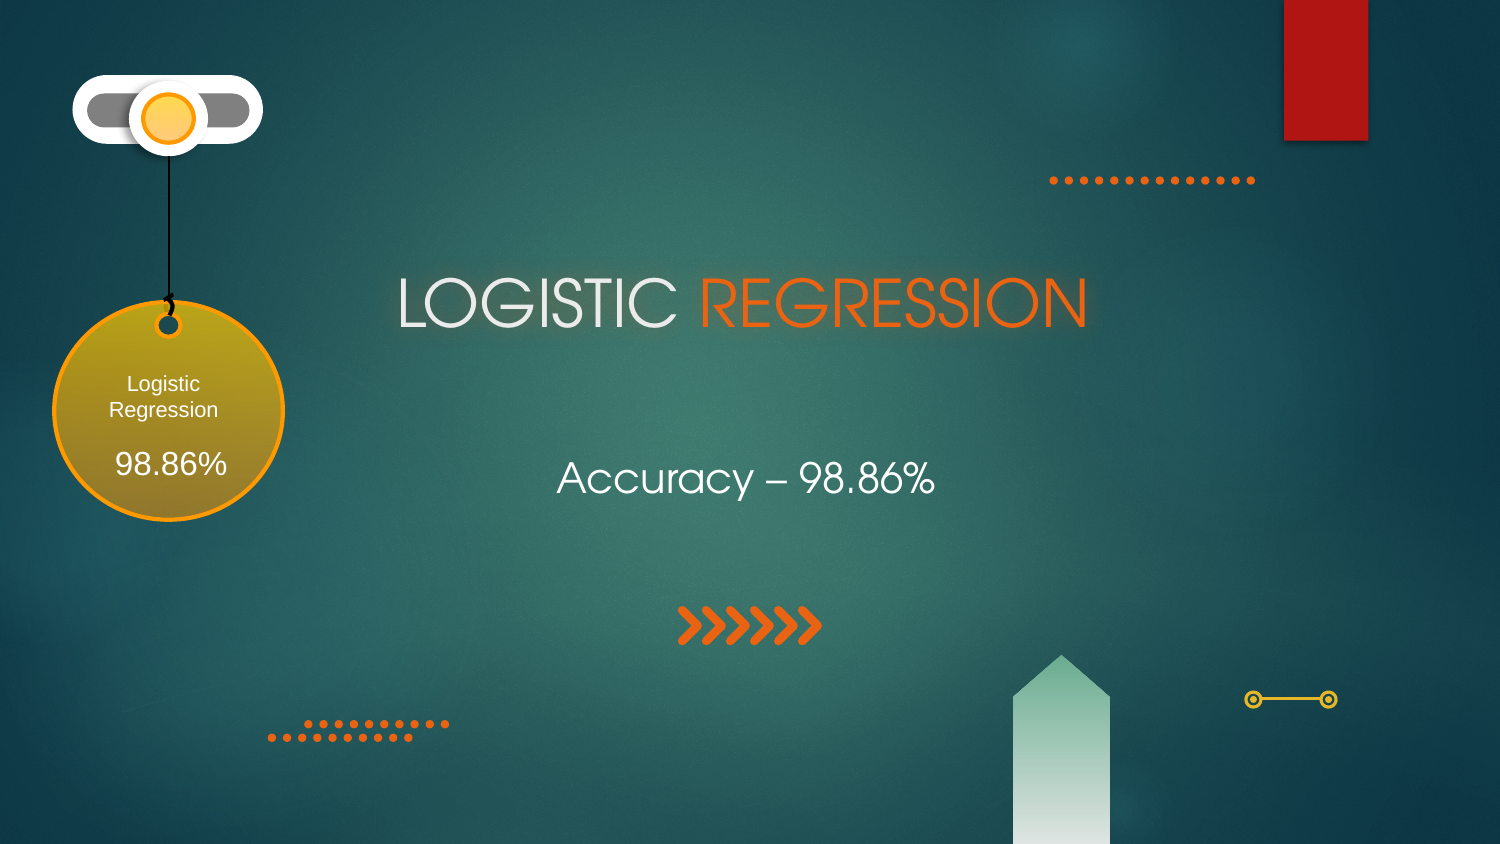

Logistic Regression

# LOGISTIC REGRESSION
98.86%
Accuracy – 98.86%